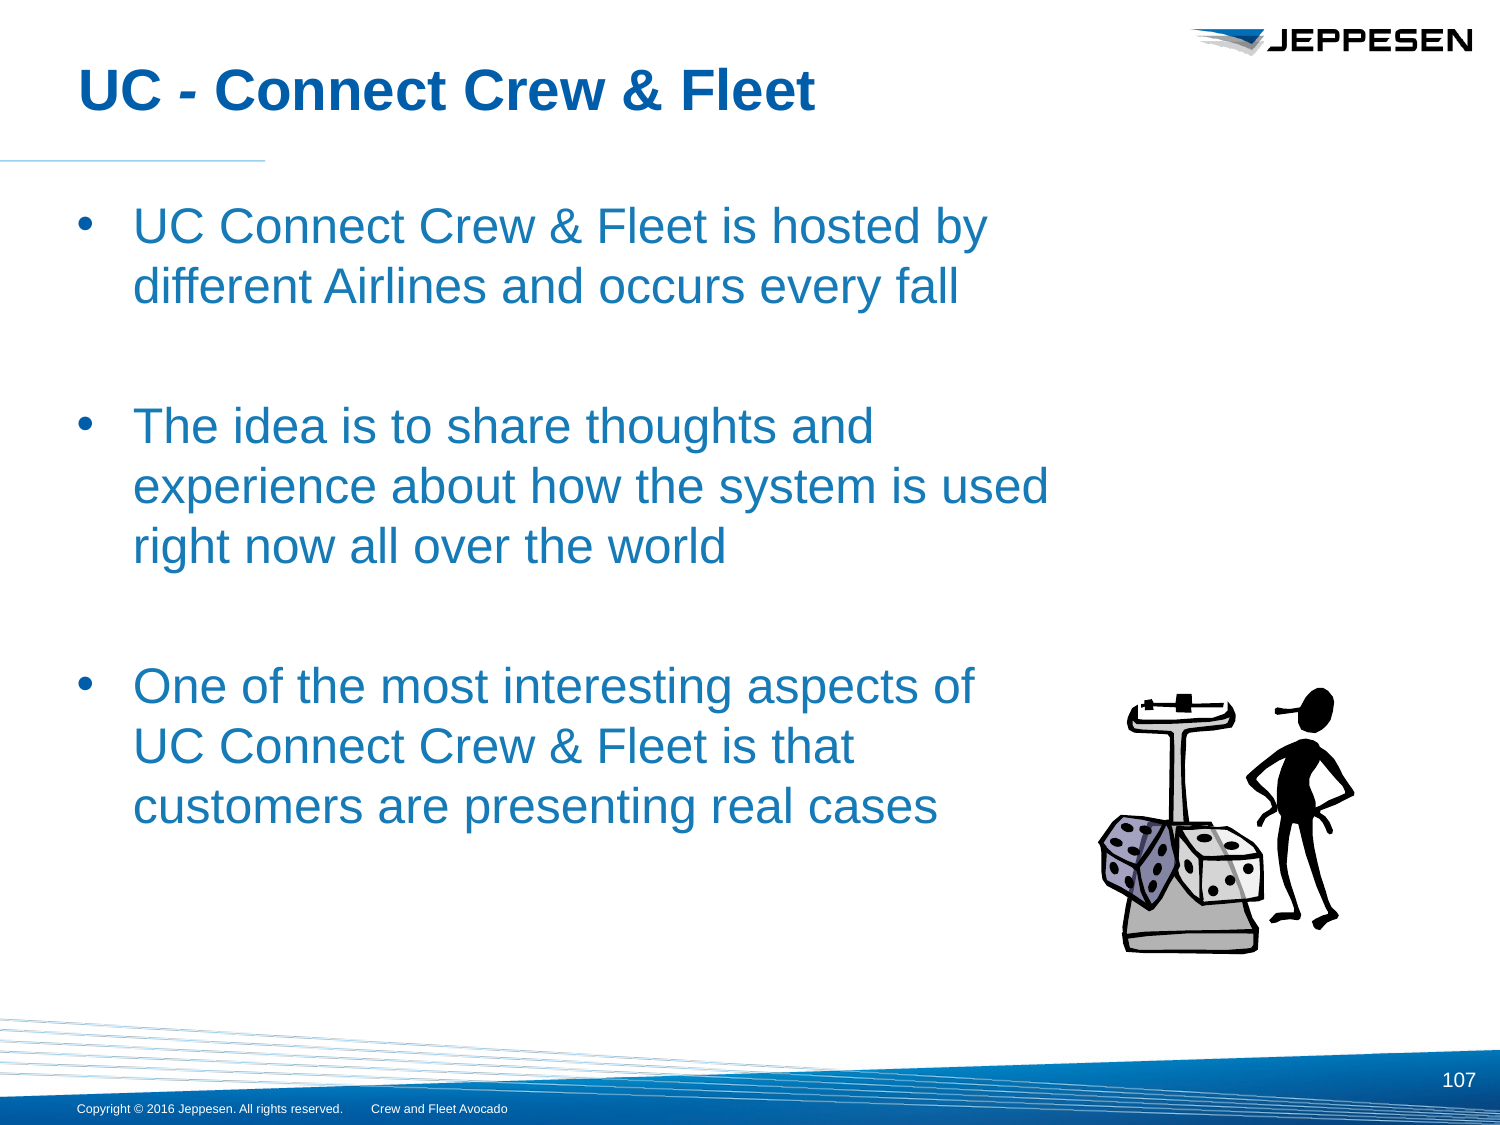

# UC - Connect Crew & Fleet
UC Connect Crew & Fleet is hosted by different Airlines and occurs every fall

The idea is to share thoughts and experience about how the system is used right now all over the world

One of the most interesting aspects of UC Connect Crew & Fleet is that customers are presenting real cases

107